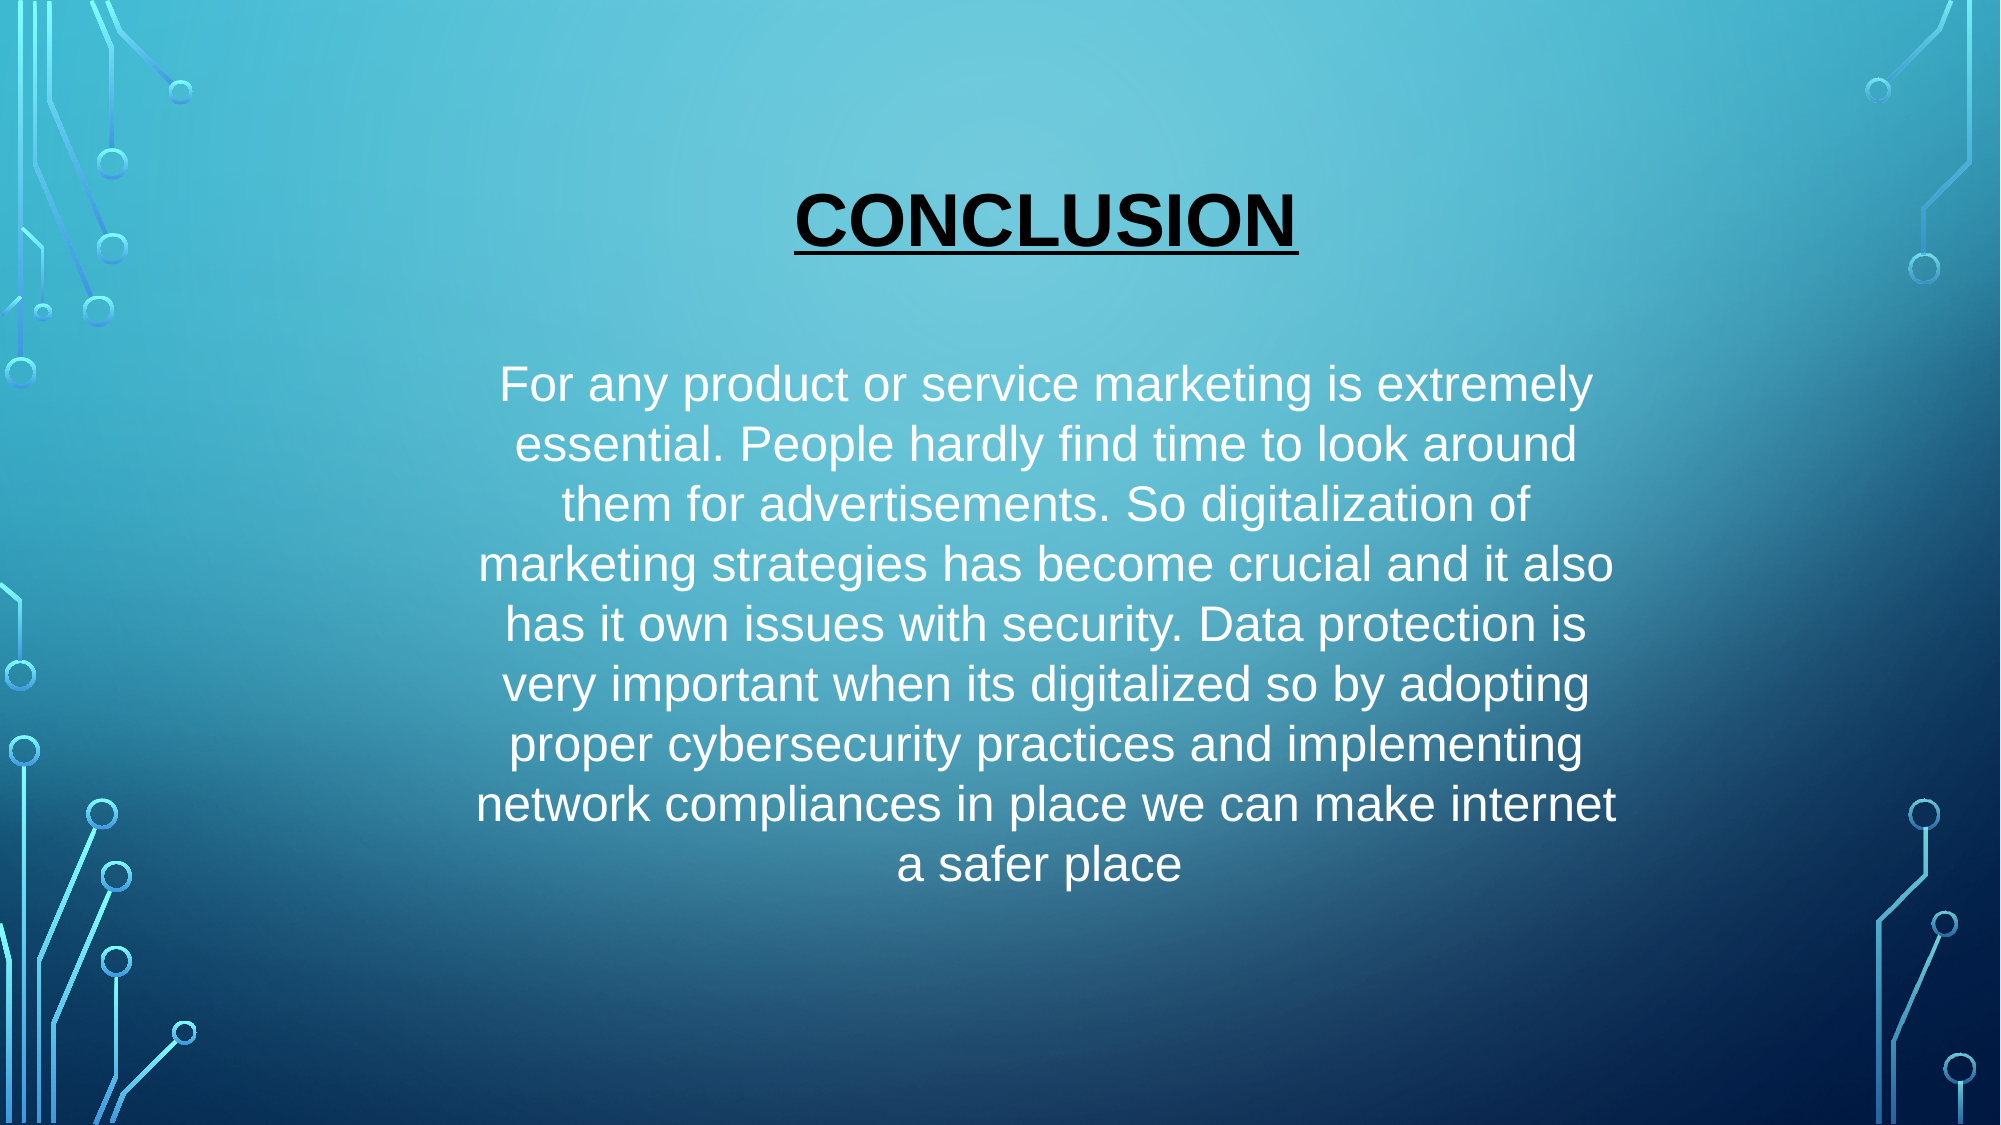

# CONCLUSION
For any product or service marketing is extremely essential. People hardly find time to look around them for advertisements. So digitalization of marketing strategies has become crucial and it also has it own issues with security. Data protection is very important when its digitalized so by adopting proper cybersecurity practices and implementing network compliances in place we can make internet a safer place